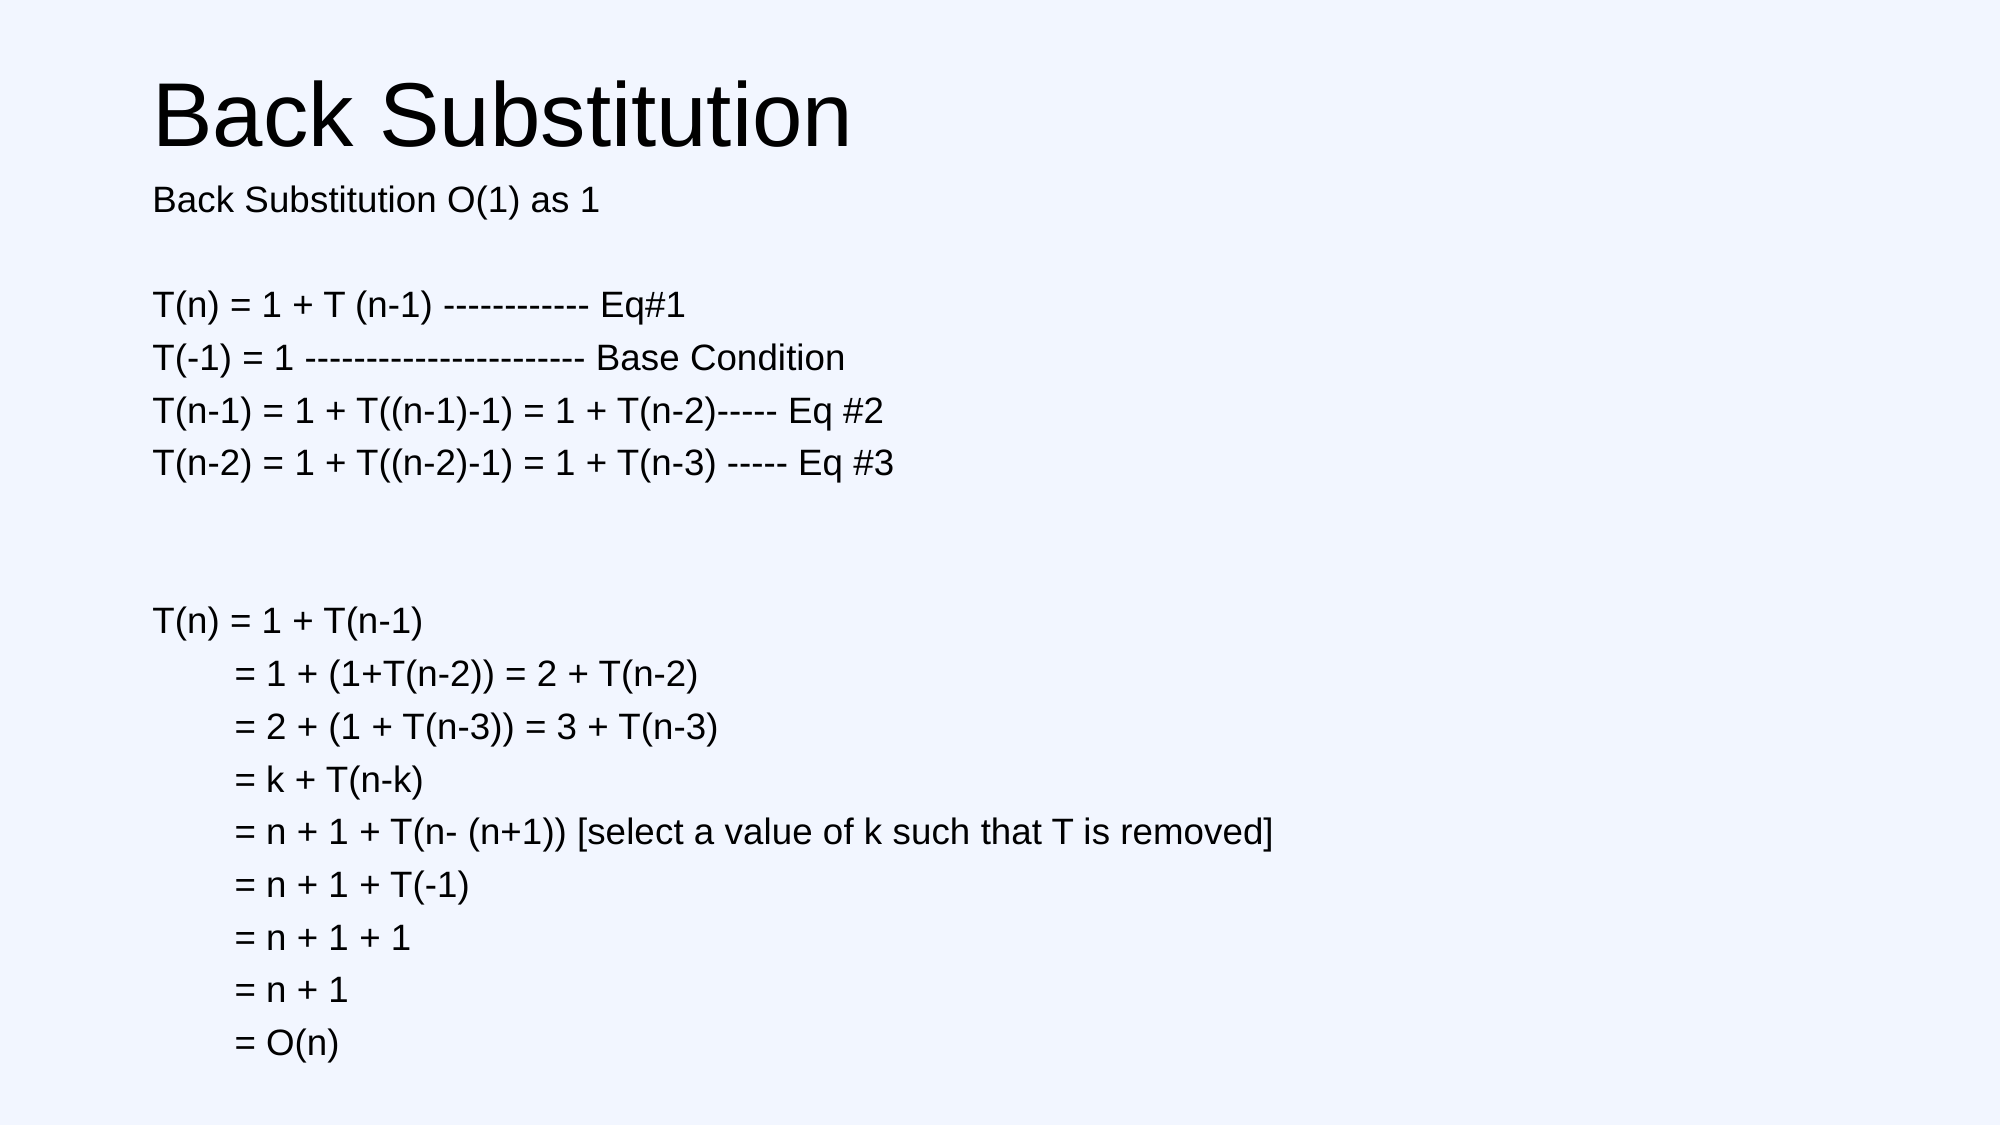

# Back Substitution
Back Substitution O(1) as 1

T(n) = 1 + T (n-1) ------------ Eq#1
T(-1) = 1 ----------------------- Base Condition
T(n-1) = 1 + T((n-1)-1) = 1 + T(n-2)----- Eq #2
T(n-2) = 1 + T((n-2)-1) = 1 + T(n-3) ----- Eq #3

T(n) = 1 + T(n-1)
        = 1 + (1+T(n-2)) = 2 + T(n-2)
        = 2 + (1 + T(n-3)) = 3 + T(n-3)
        = k + T(n-k)
        = n + 1 + T(n- (n+1)) [select a value of k such that T is removed]
        = n + 1 + T(-1)
        = n + 1 + 1
        = n + 1
        = O(n)